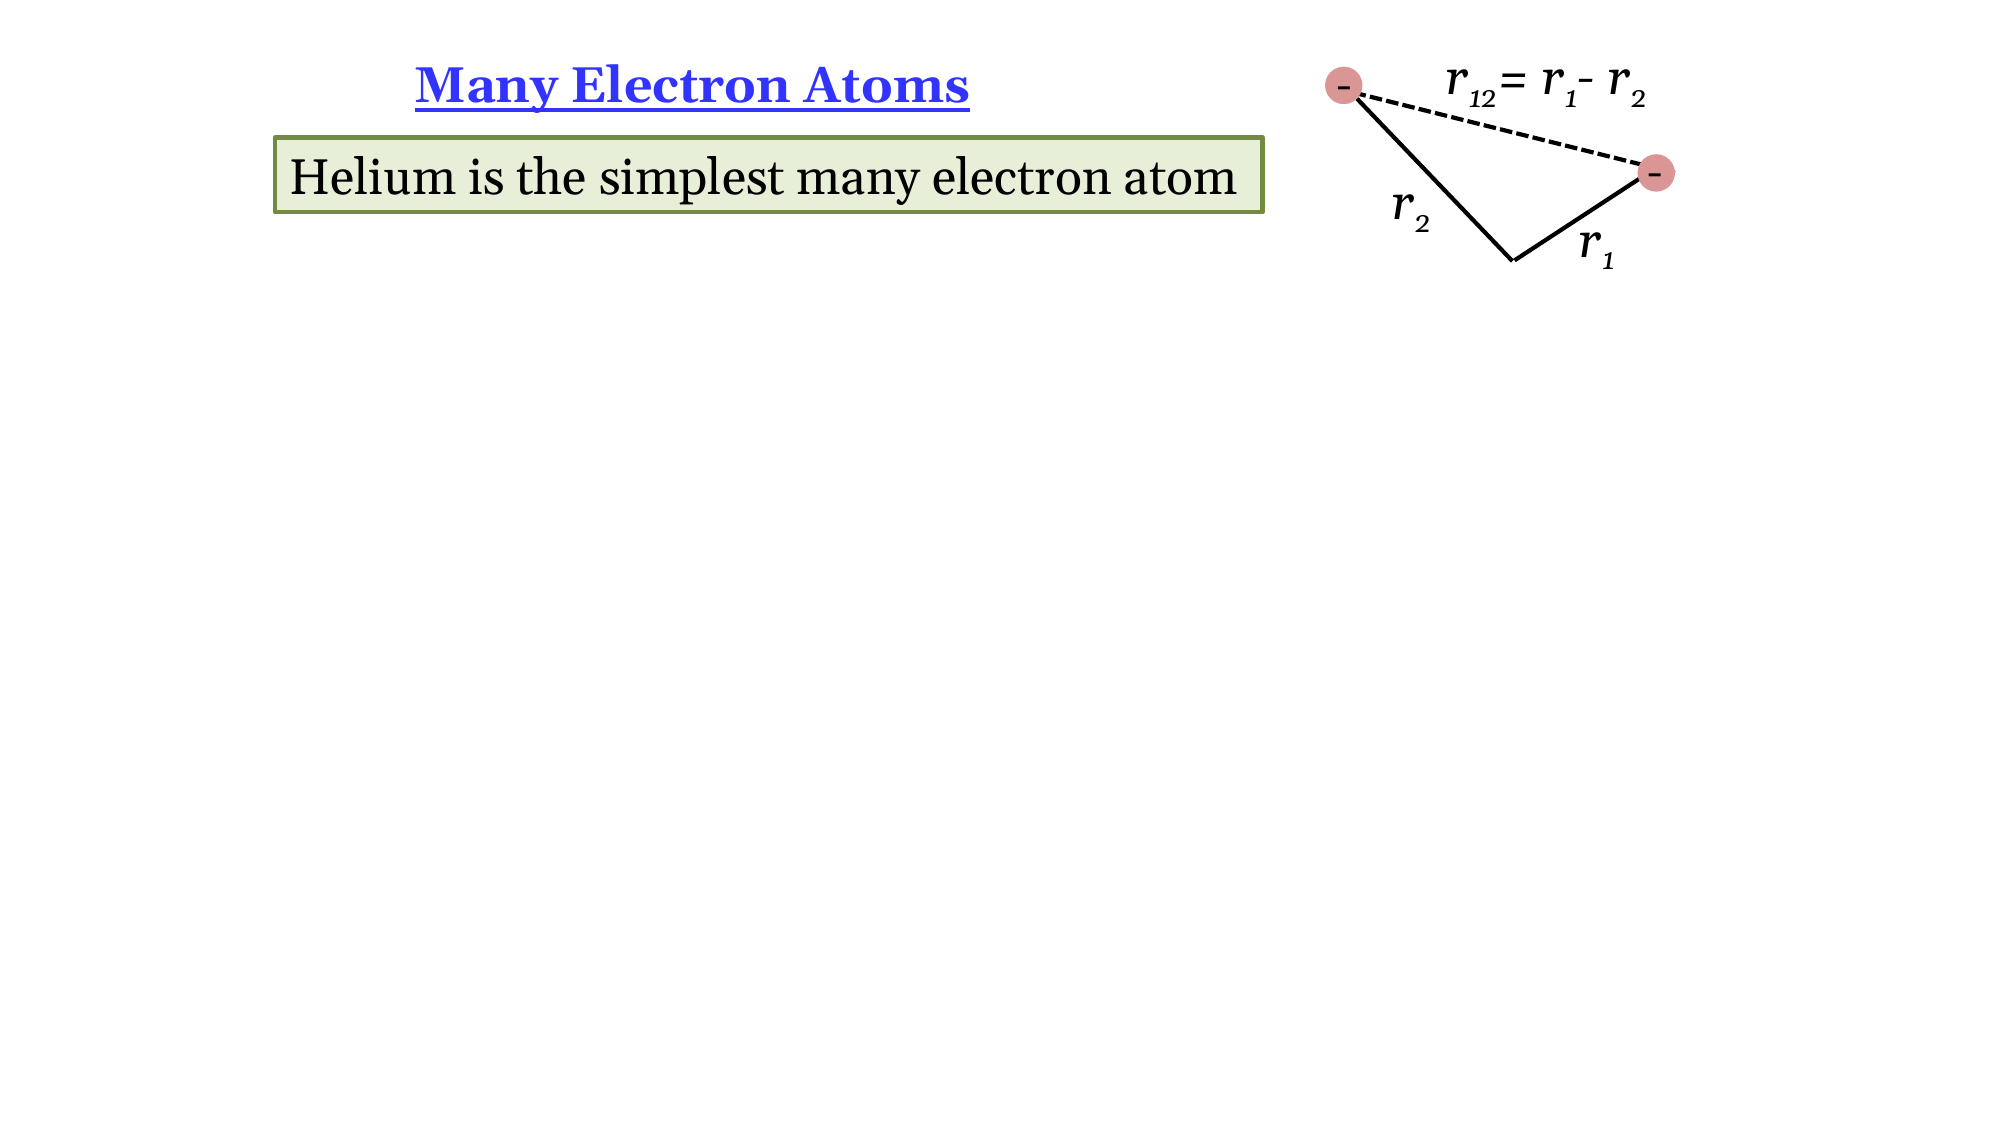

r12= r1- r2
Many Electron Atoms
-

-
Helium is the simplest many electron atom

r2
r1